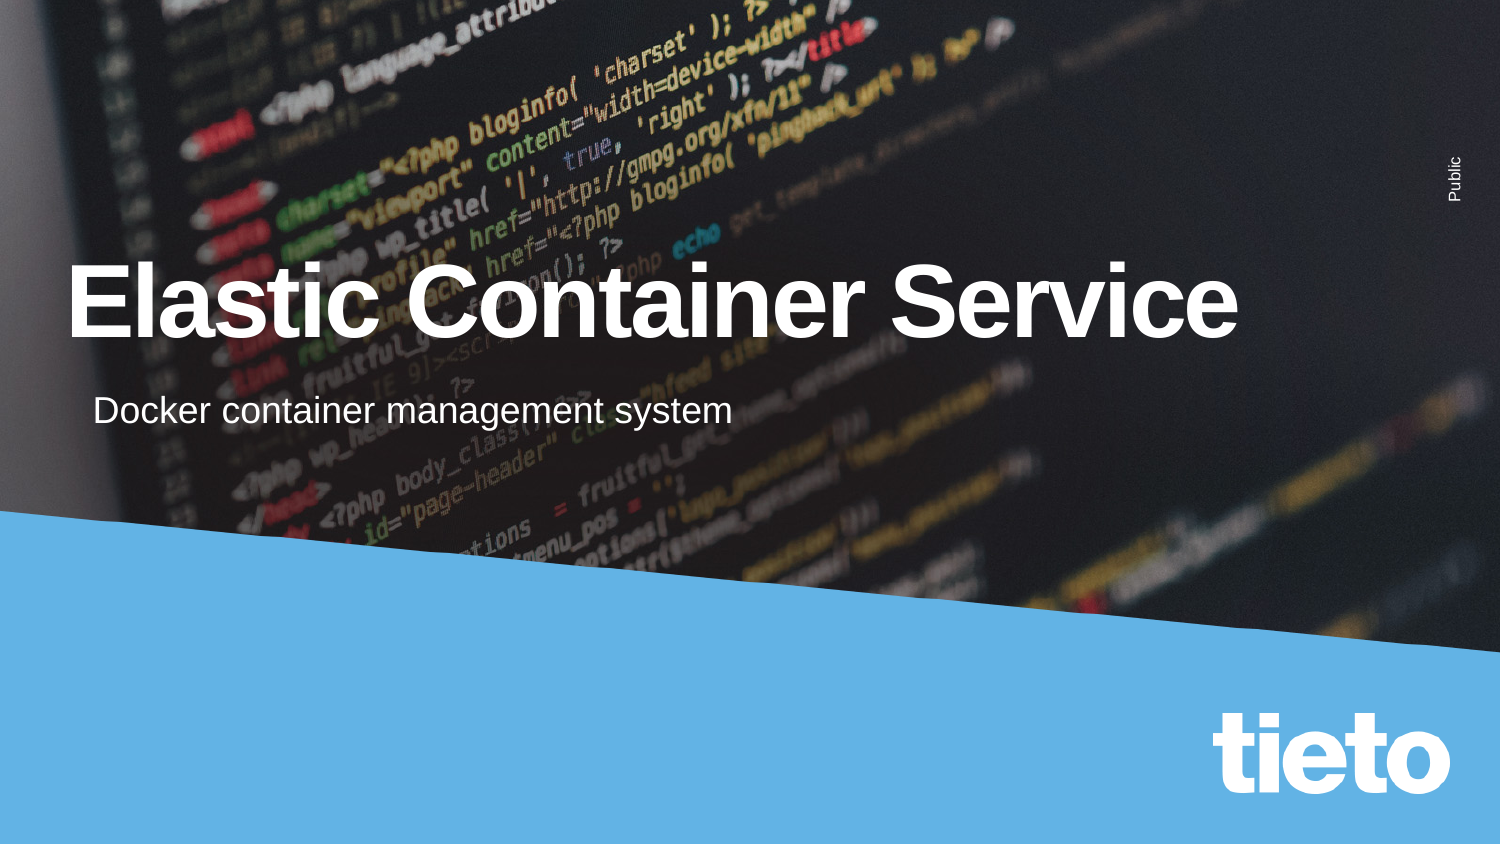

# Elastic Container Service
Docker container management system